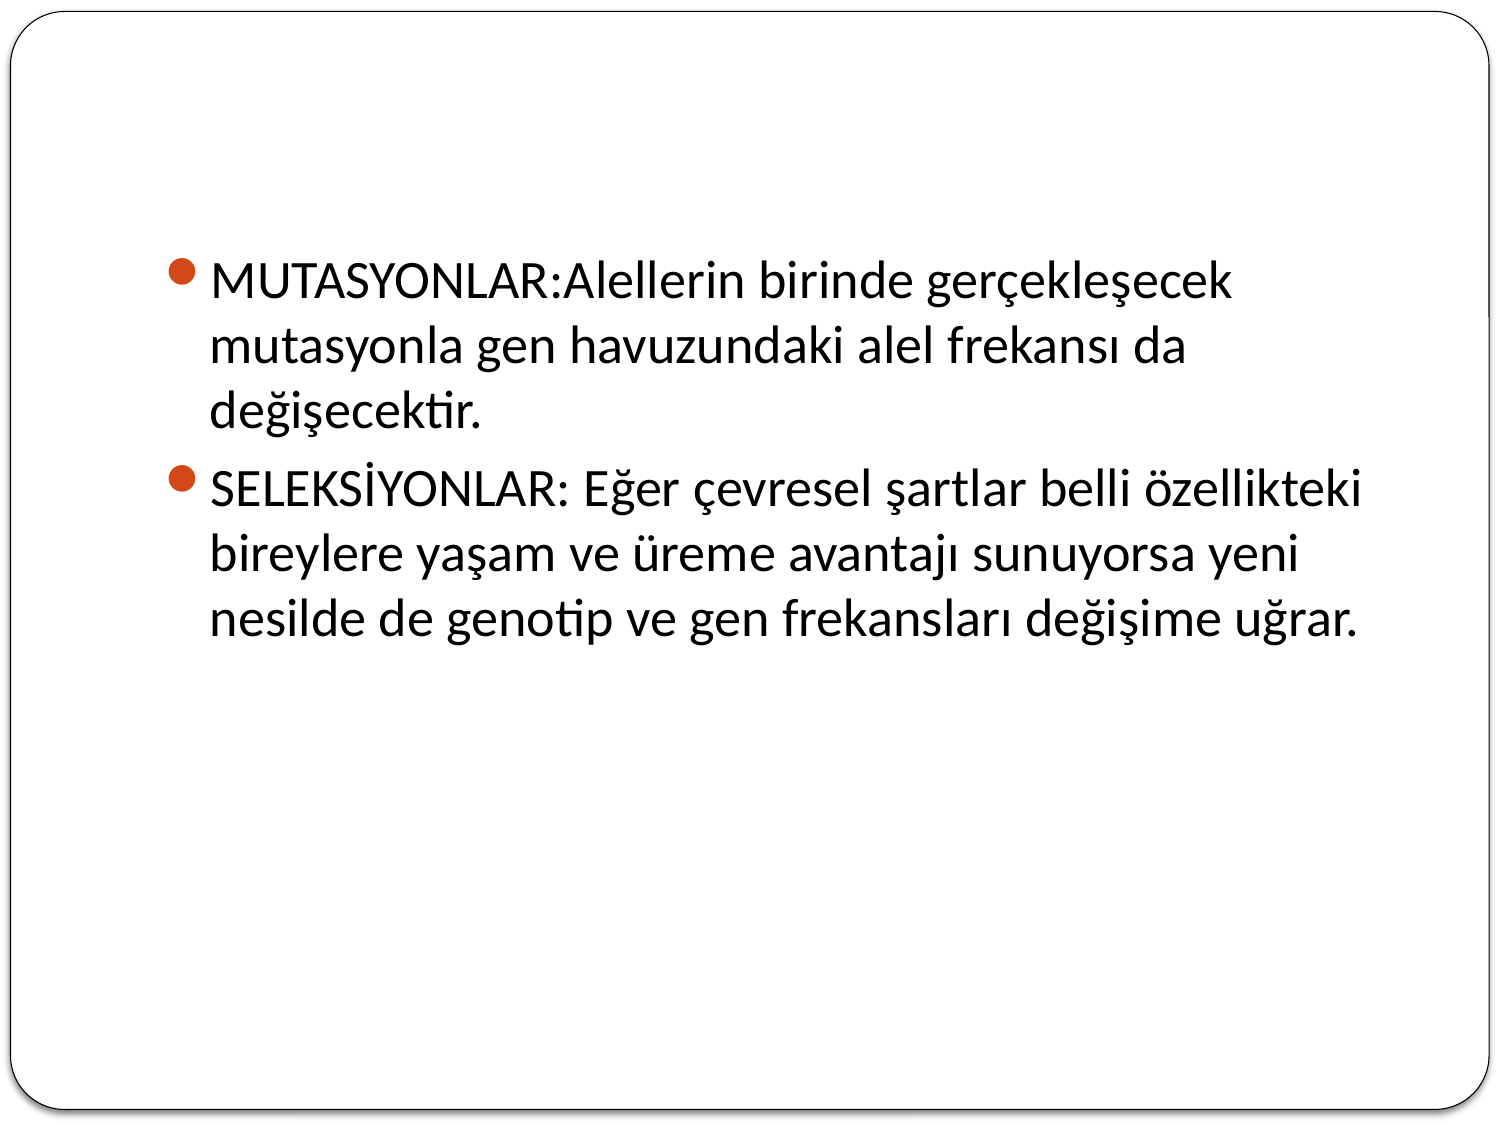

#
MUTASYONLAR:Alellerin birinde gerçekleşecek mutasyonla gen havuzundaki alel frekansı da değişecektir.
SELEKSİYONLAR: Eğer çevresel şartlar belli özellikteki bireylere yaşam ve üreme avantajı sunuyorsa yeni nesilde de genotip ve gen frekansları değişime uğrar.